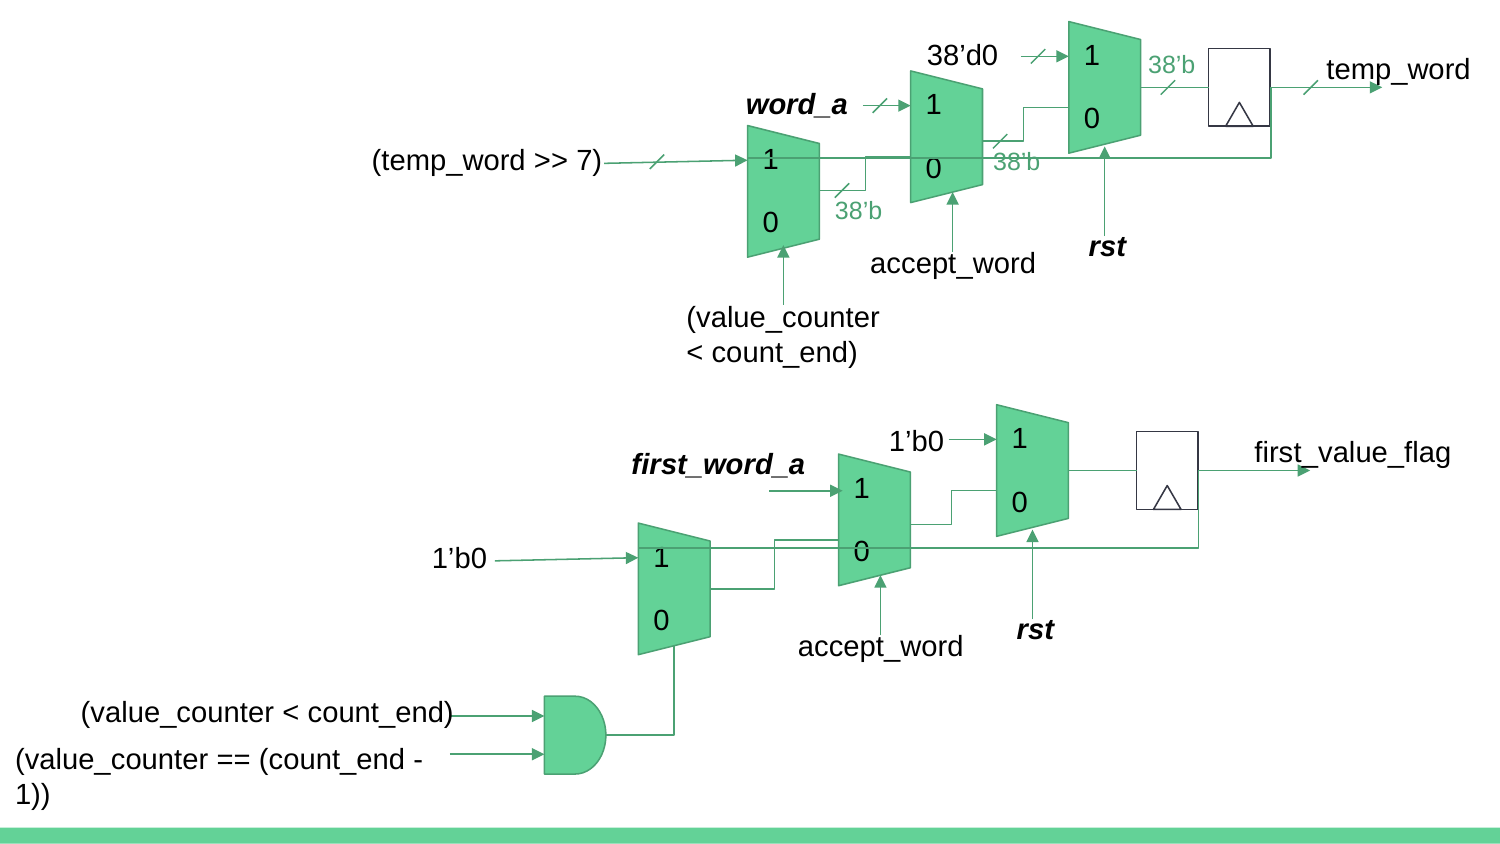

38’d0
1

0
38’b
temp_word

word_a
1

0
1

0
(temp_word >> 7)
38’b
38’b
rst

accept_word
(value_counter < count_end)
1

0
1’b0
first_value_flag
first_word_a

1

0
1

0
1’b0
rst
accept_word
(value_counter < count_end)

(value_counter == (count_end - 1))